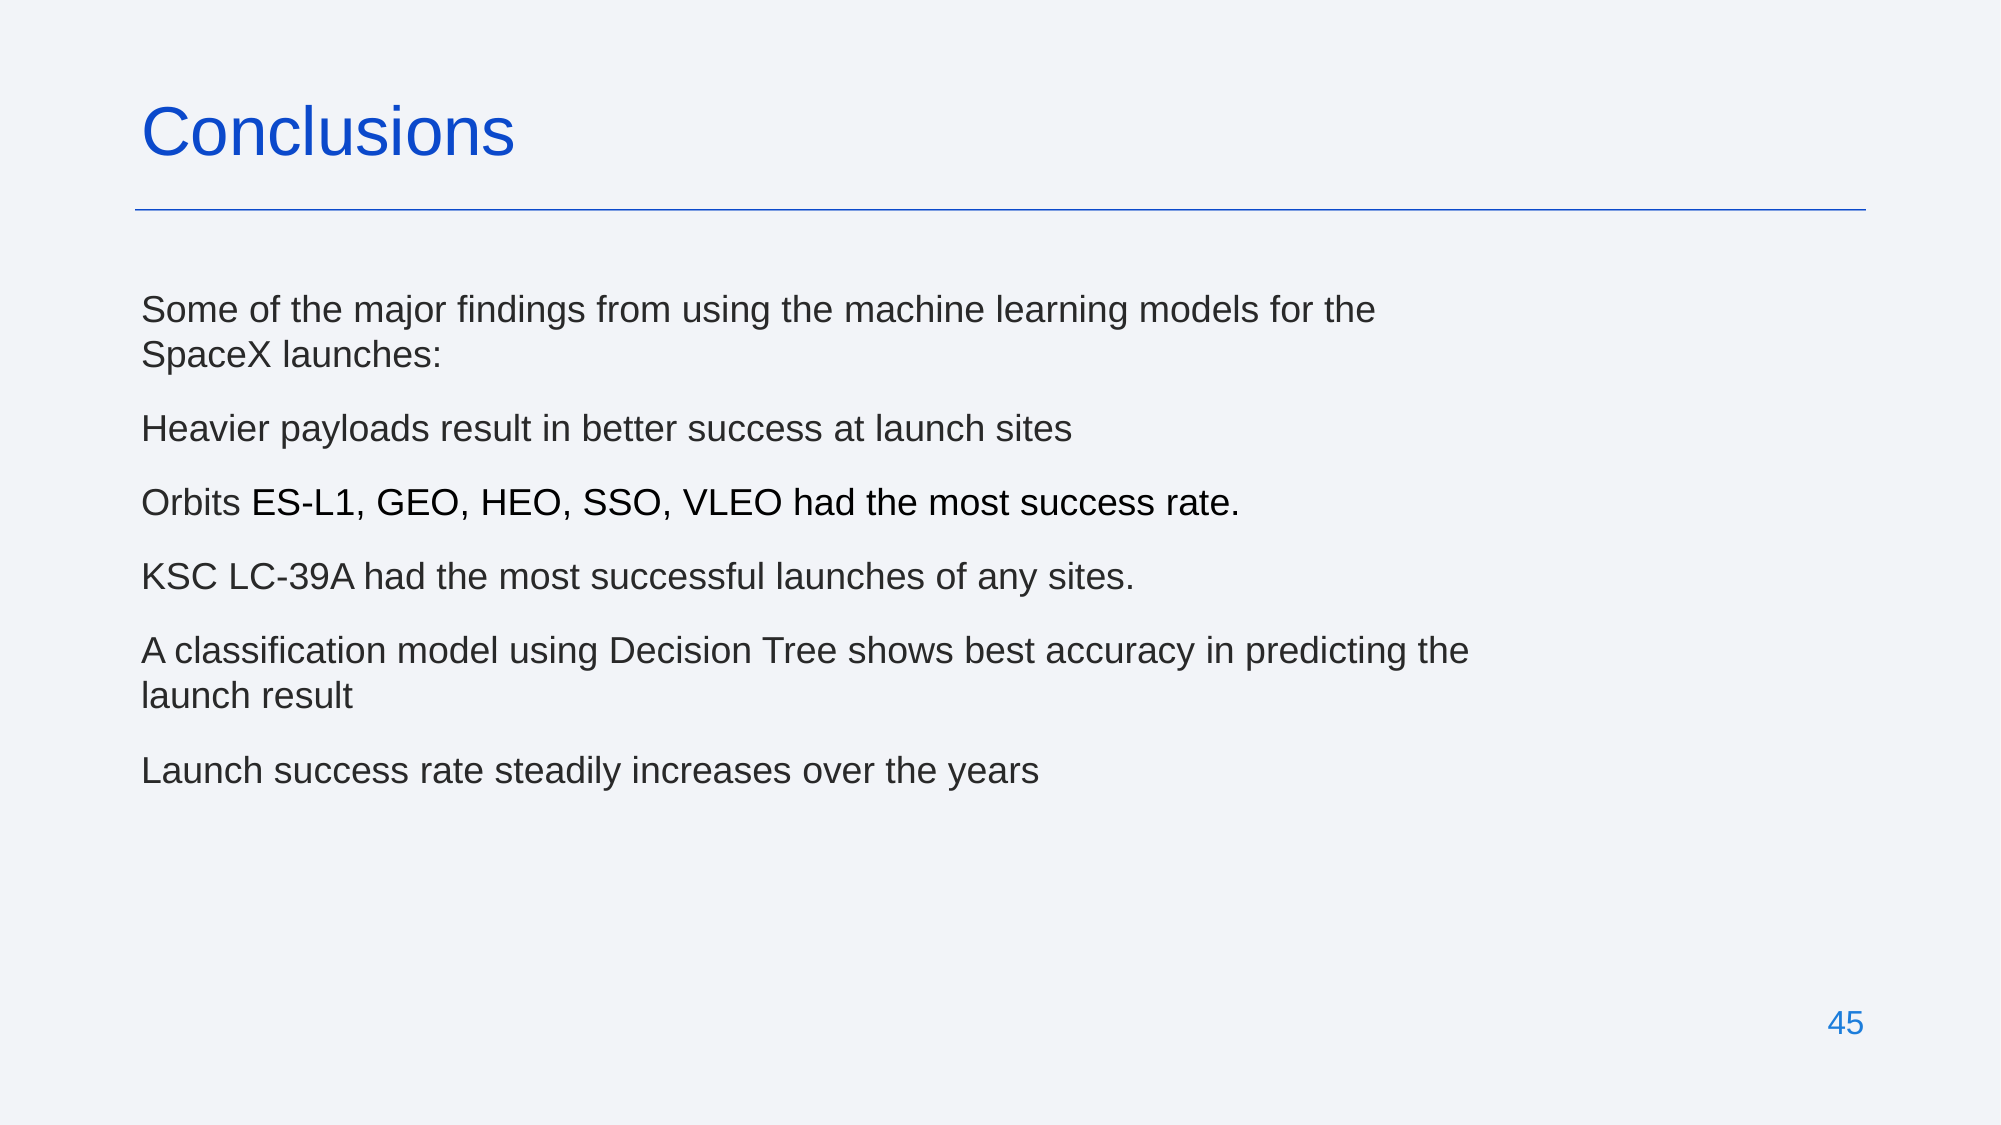

Conclusions
Some of the major findings from using the machine learning models for the SpaceX launches:
Heavier payloads result in better success at launch sites
Orbits ES-L1, GEO, HEO, SSO, VLEO had the most success rate.
KSC LC-39A had the most successful launches of any sites.
A classification model using Decision Tree shows best accuracy in predicting the launch result
Launch success rate steadily increases over the years
45